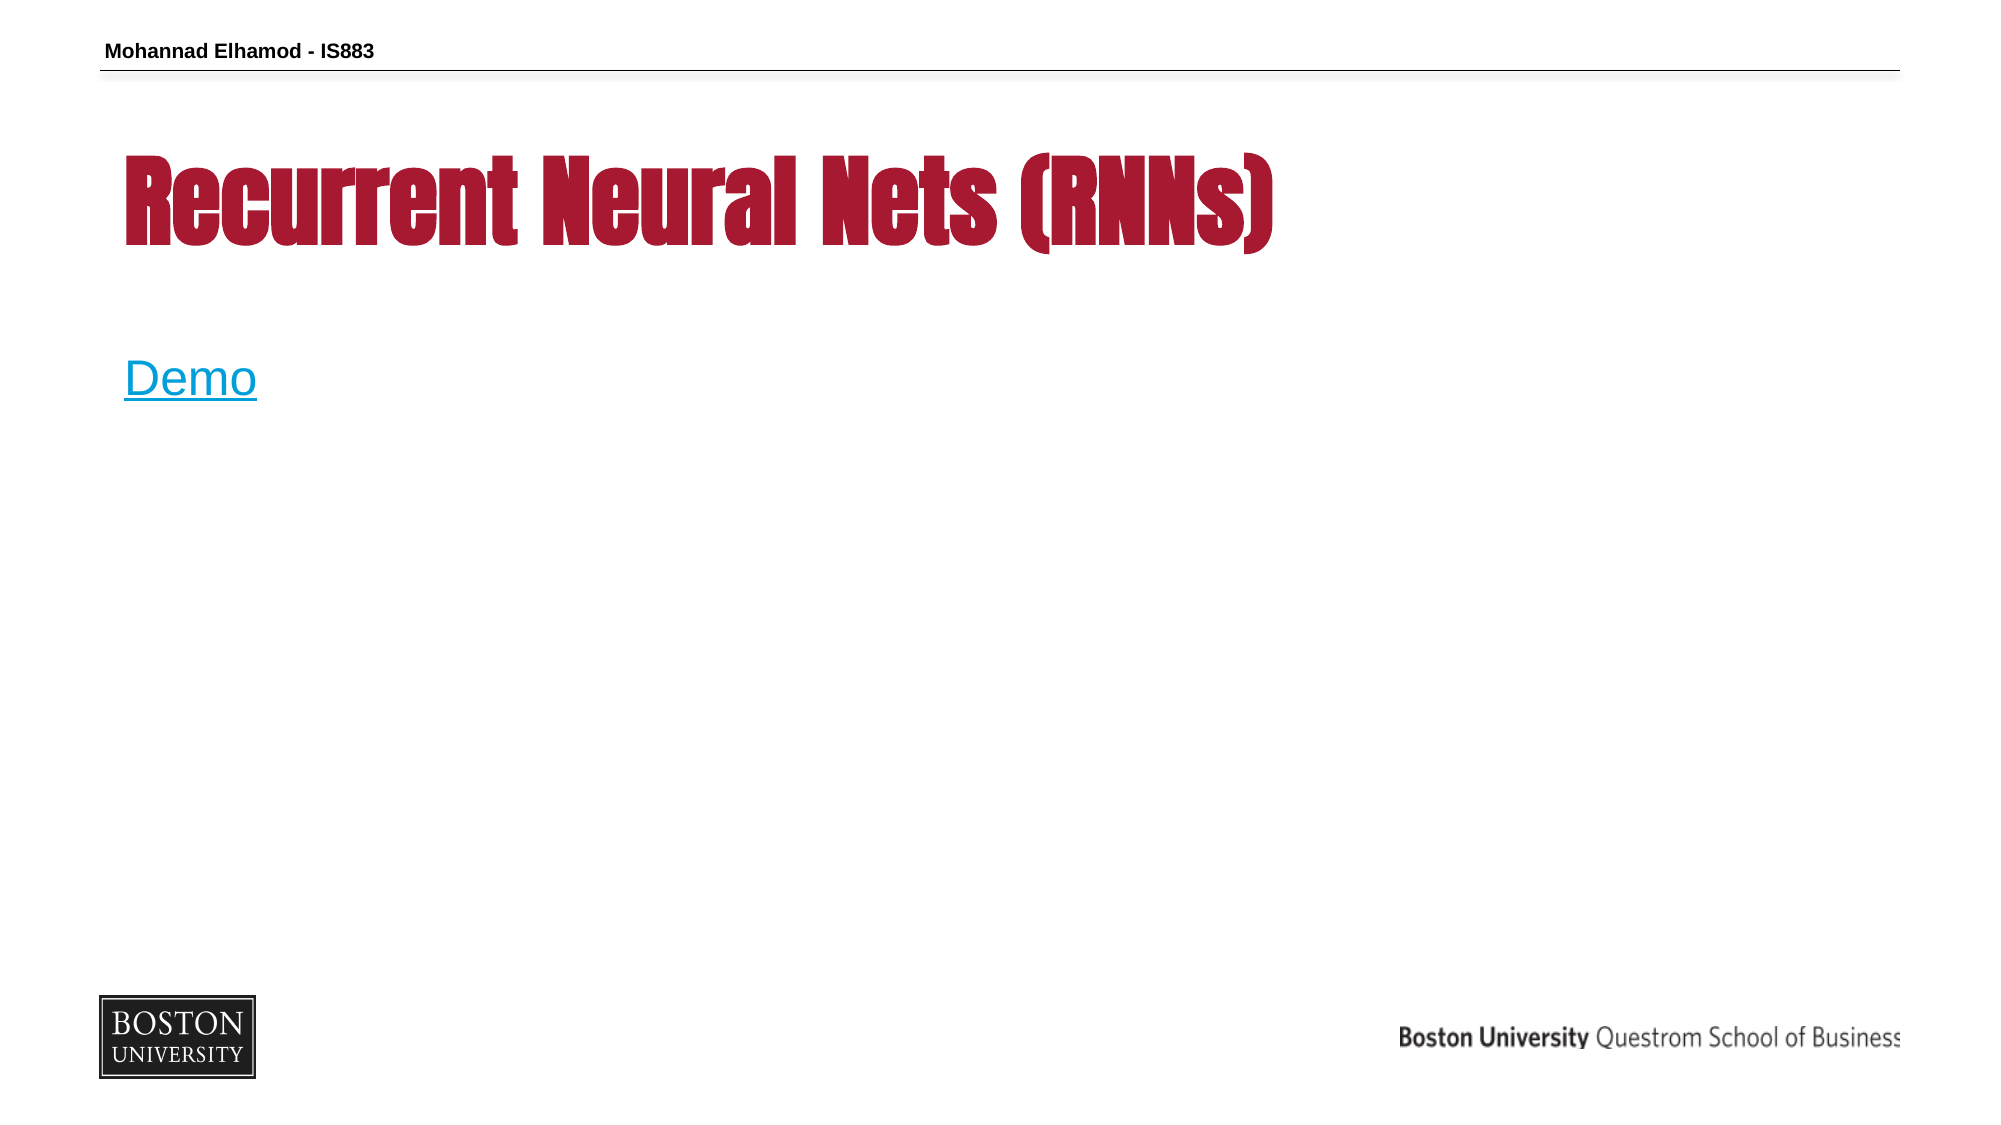

Mohannad Elhamod - IS883
# Recurrent Neural Nets (RNNs)
Demo